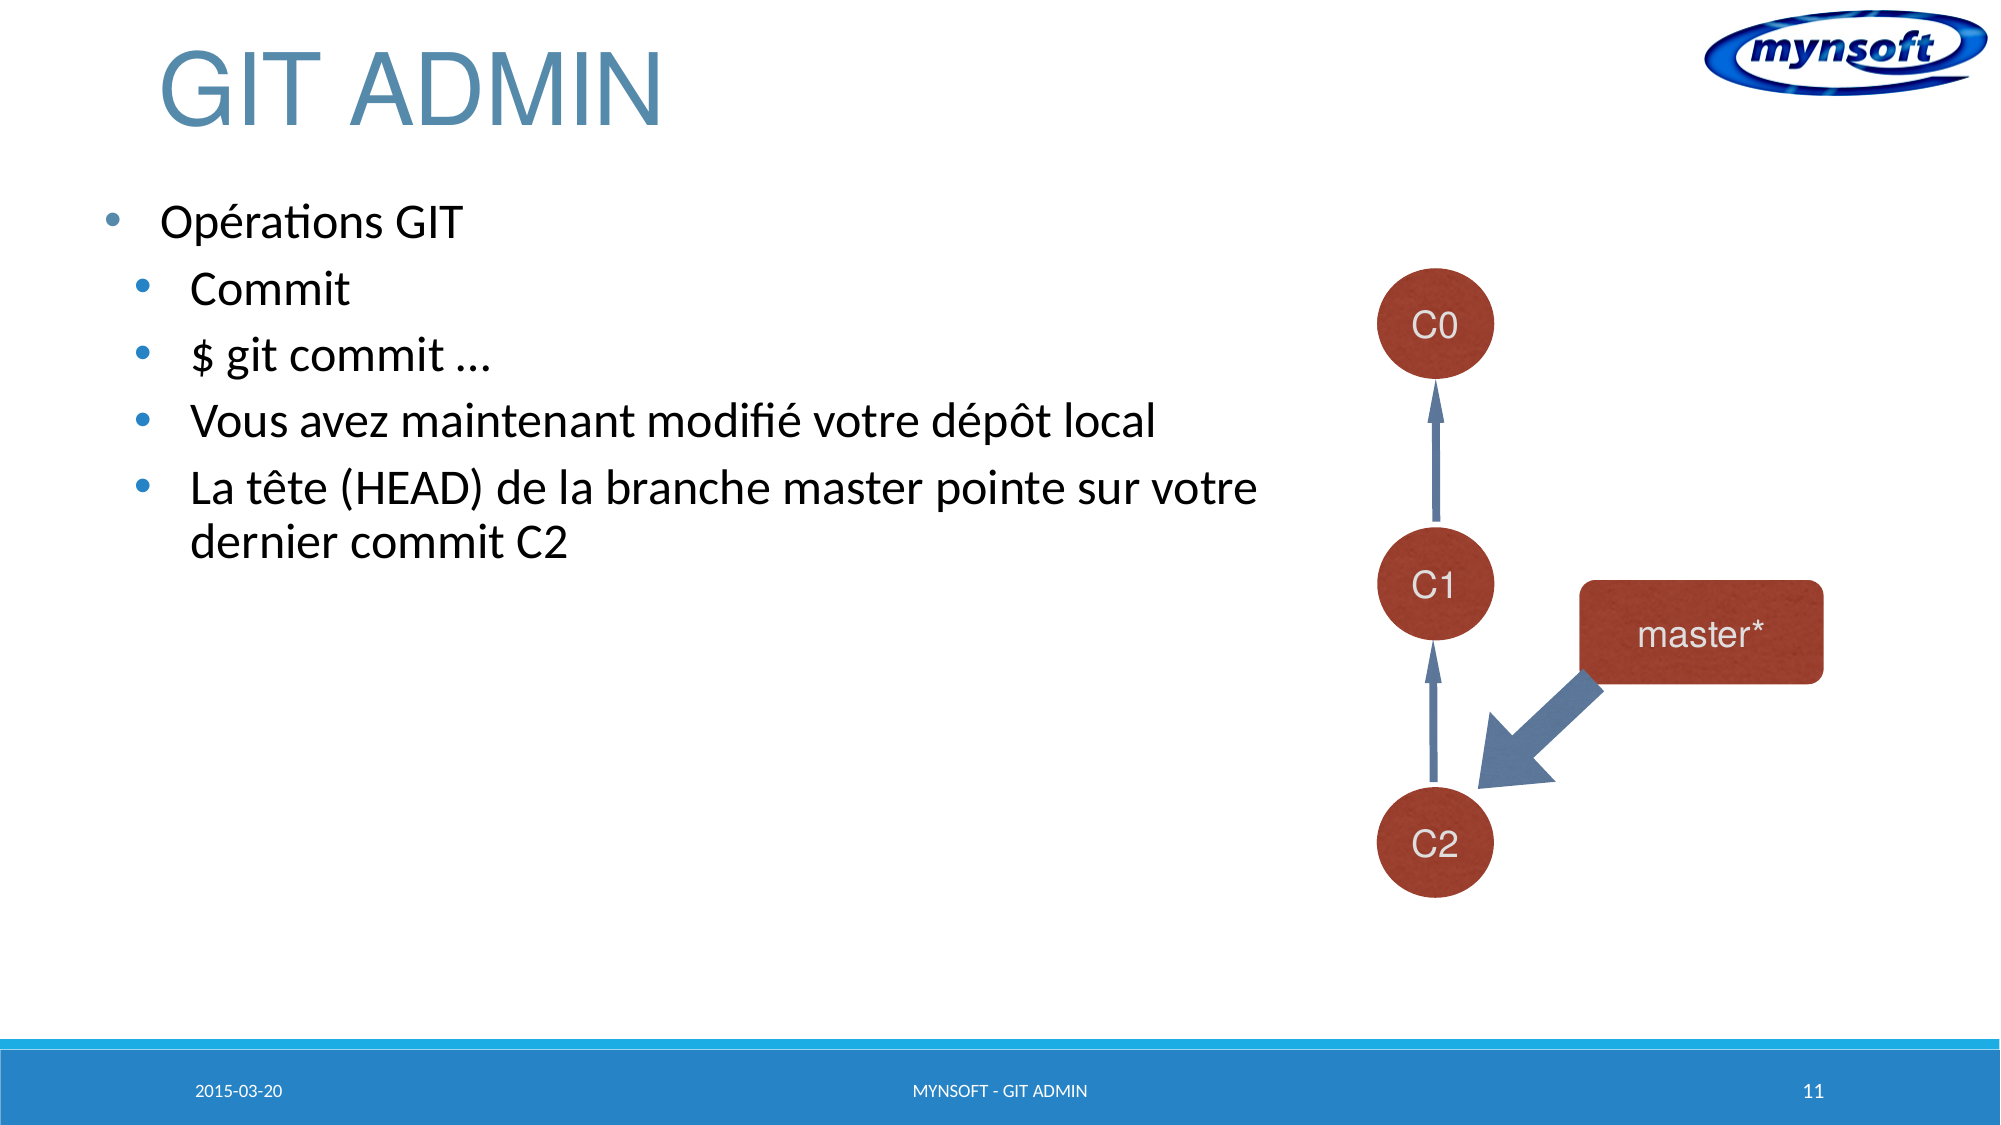

# GIT ADMIN
Opérations GIT
Commit
$ git commit …
Vous avez maintenant modifié votre dépôt local
La tête (HEAD) de la branche master pointe sur votre dernier commit C2

C0

C1

master*

C2
2015-03-20
MYNSOFT - GIT ADMIN
11